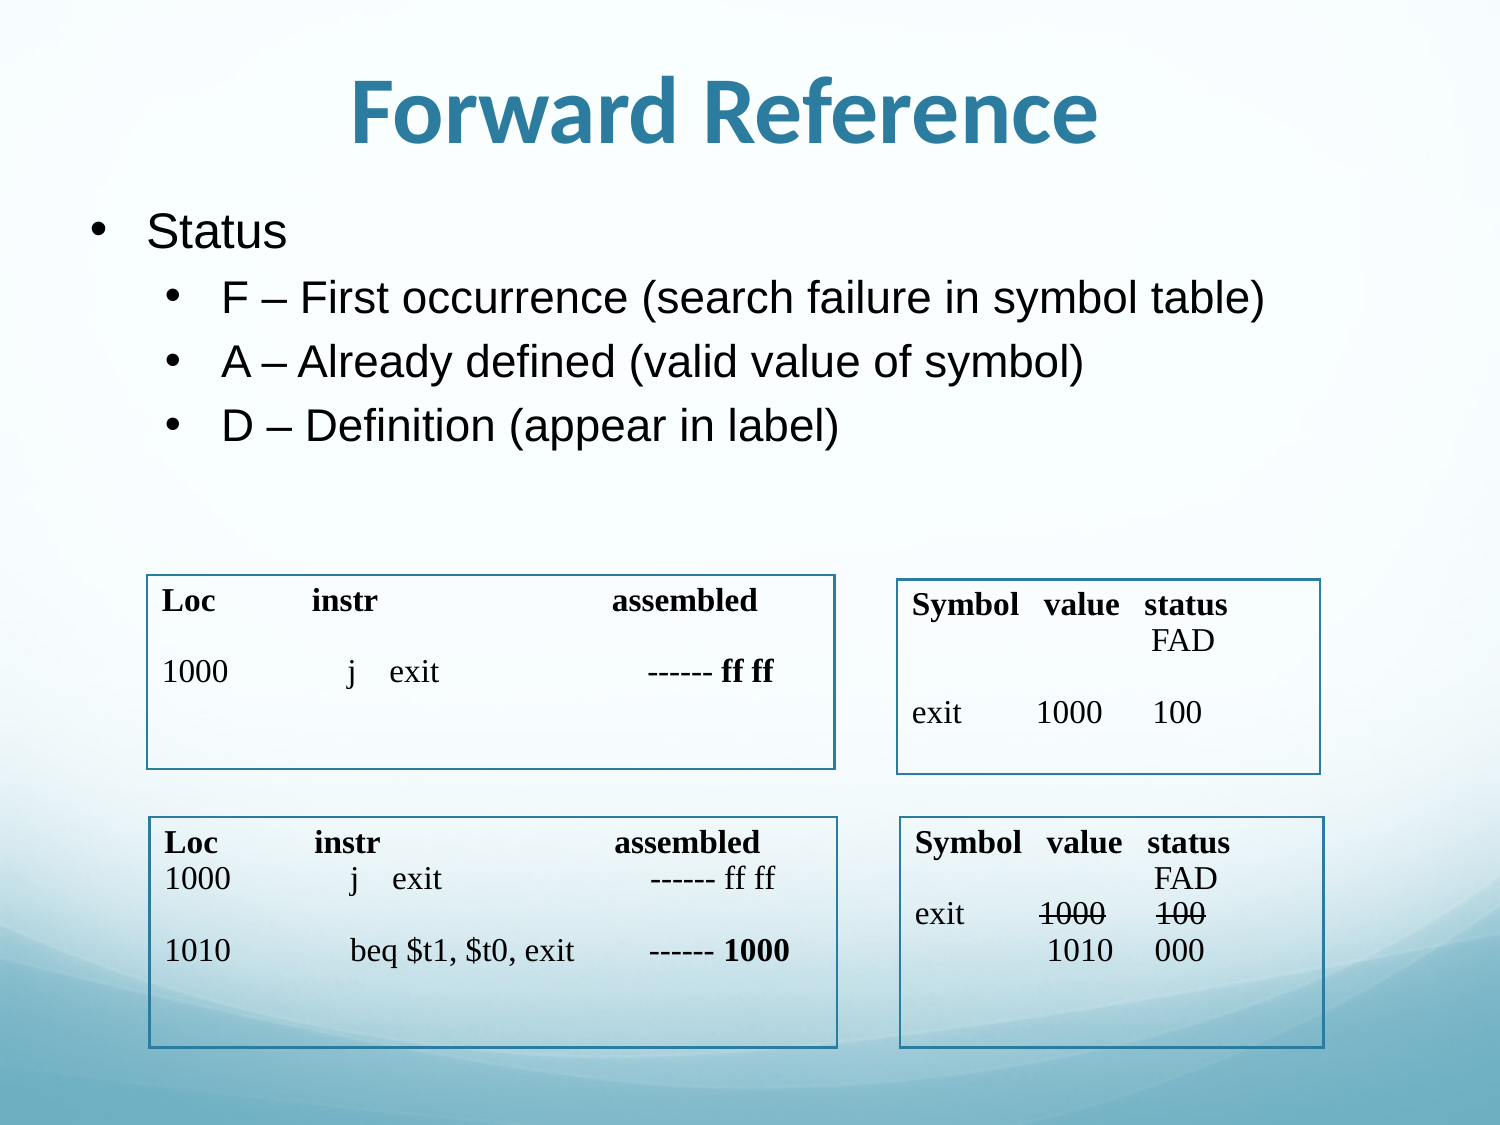

Forward Reference
Status
F – First occurrence (search failure in symbol table)
A – Already defined (valid value of symbol)
D – Definition (appear in label)

Loc      	instr              	assembled

    	j    exit          	------ ff ff

Symbol   value   status
                             FAD

exit         1000      100

Symbol   value   status
                             FAD
exit         1000      100
                1010     000

Loc      	instr              	assembled
    	j    exit          	------ ff ff

   	beq $t1, $t0, exit         ------ 1000